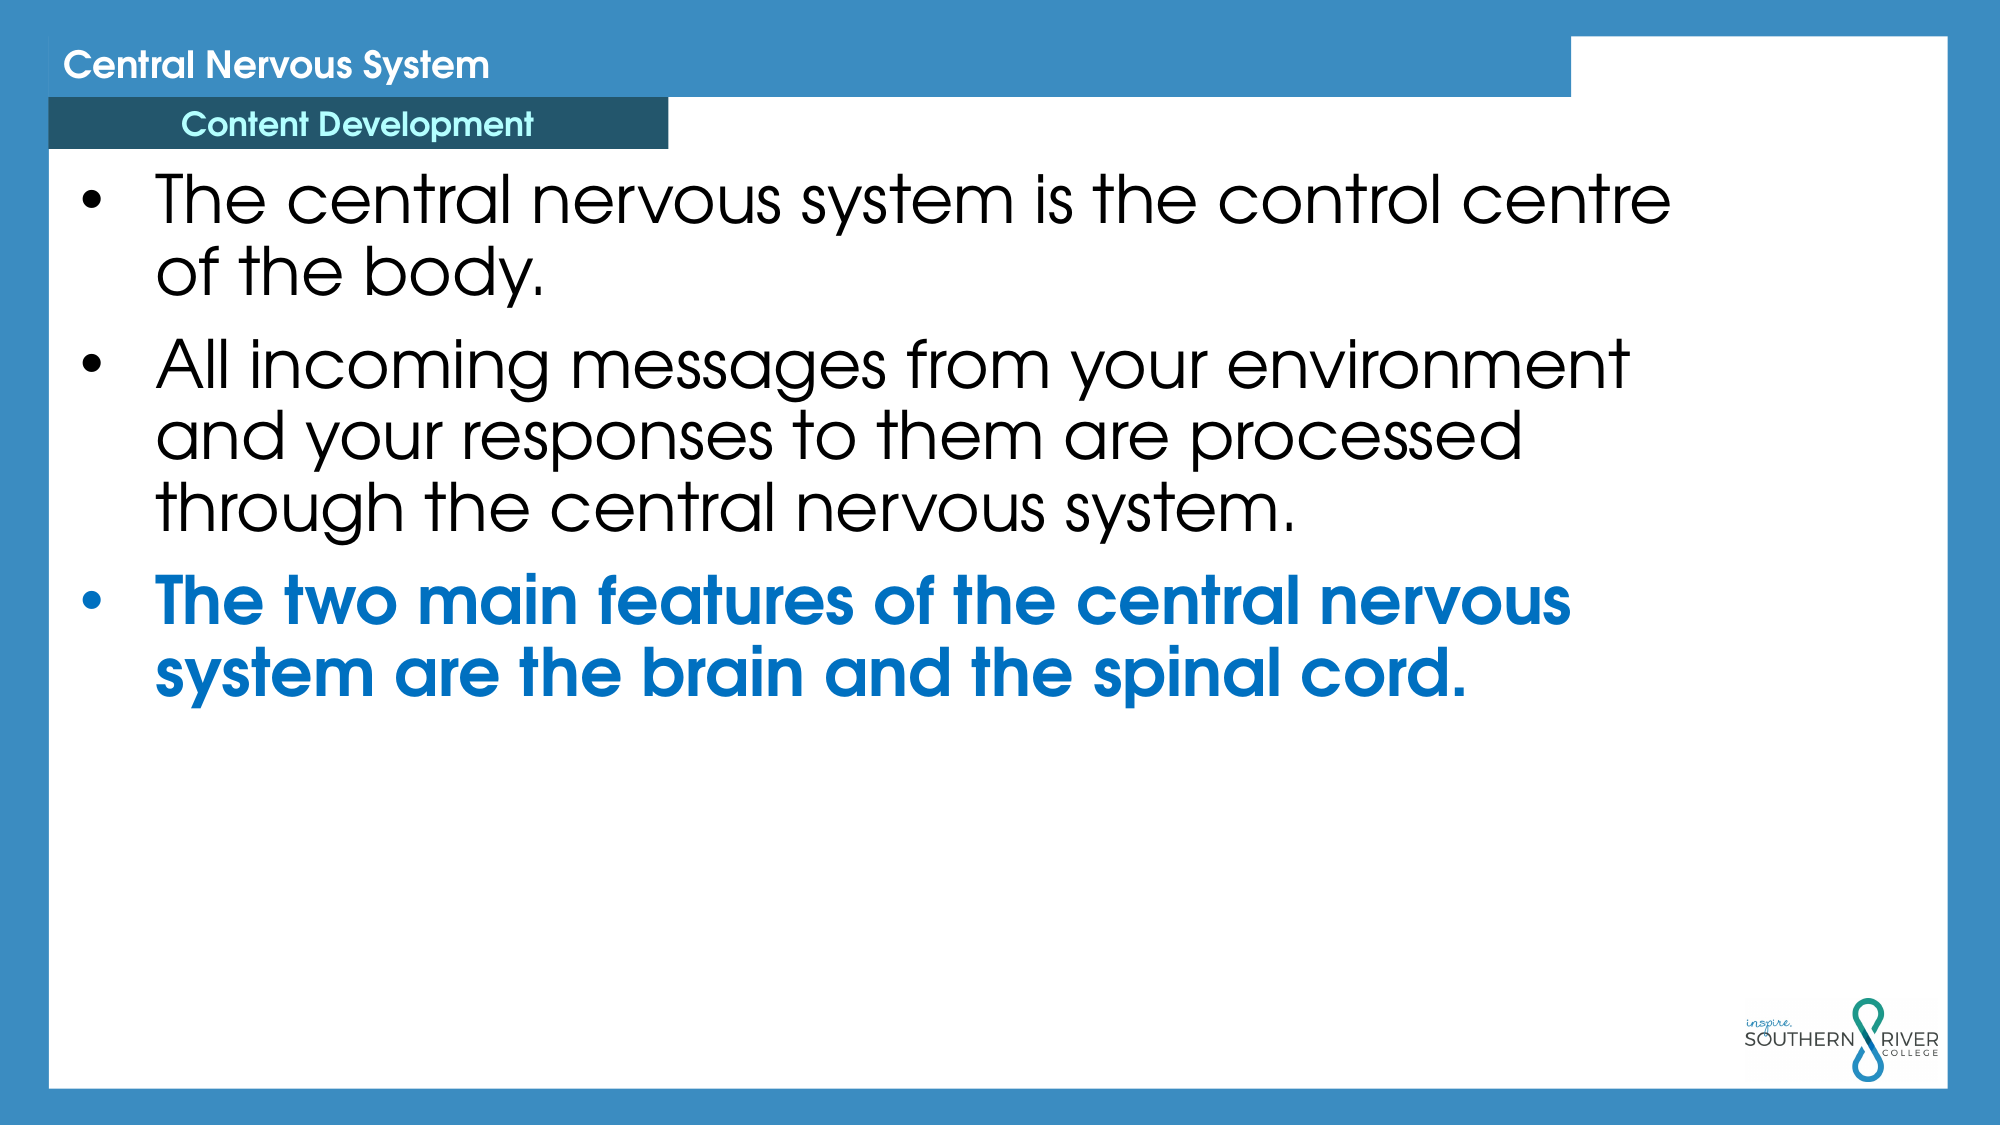

Central Nervous System
The central nervous system is the control centre of the body.
All incoming messages from your environment and your responses to them are processed through the central nervous system.
The two main features of the central nervous system are the brain and the spinal cord.